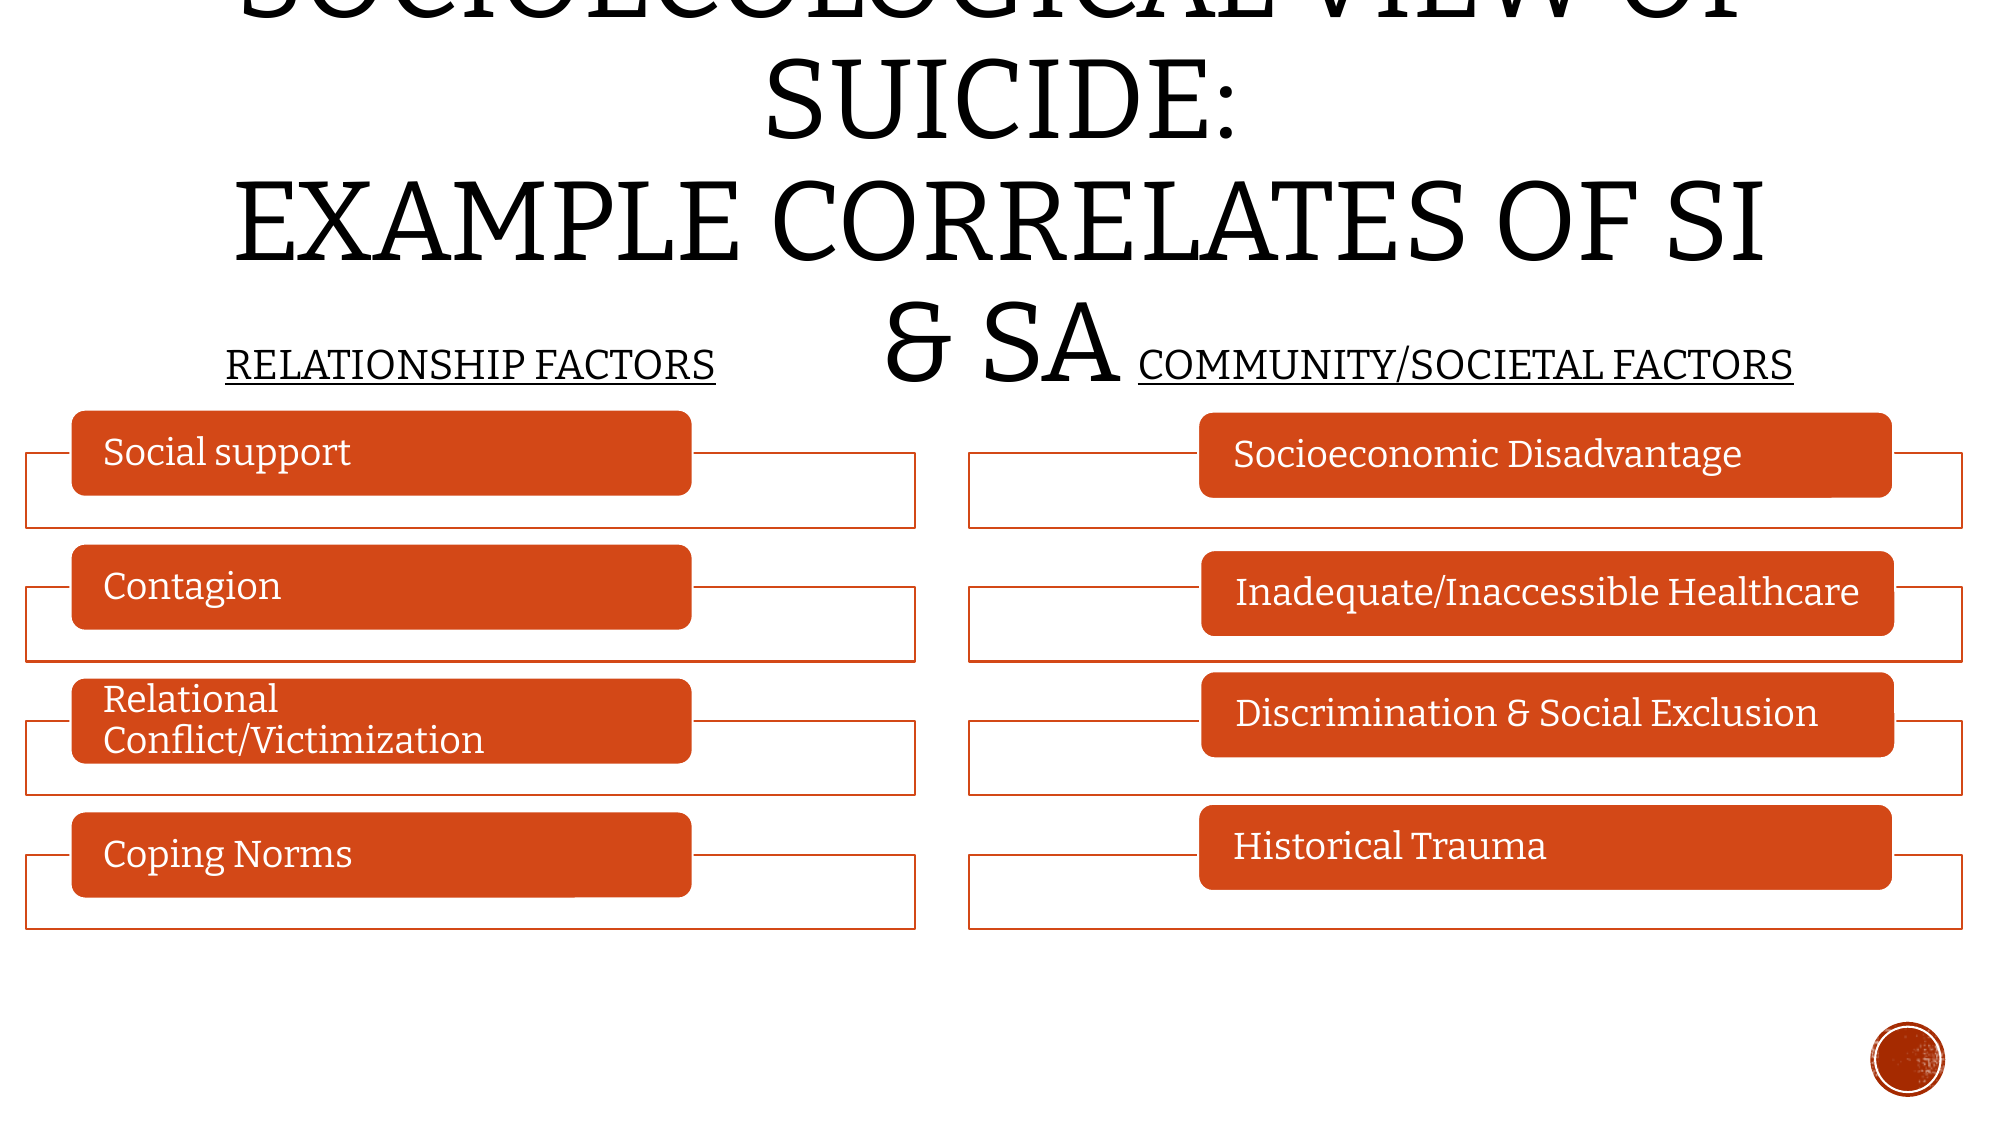

# SOCIOECOLOGICAL VIEW OF SUICIDE: EXAMPLE CORRELATES OF SI & SA
Socioeconomic Disadvantage
Inadequate/Inaccessible Healthcare
Discrimination & Social Exclusion
Historical Trauma
Social support
Contagion
Relational Conflict/Victimization
Coping Norms
RELATIONSHIP FACTORS
COMMUNITY/SOCIETAL FACTORS